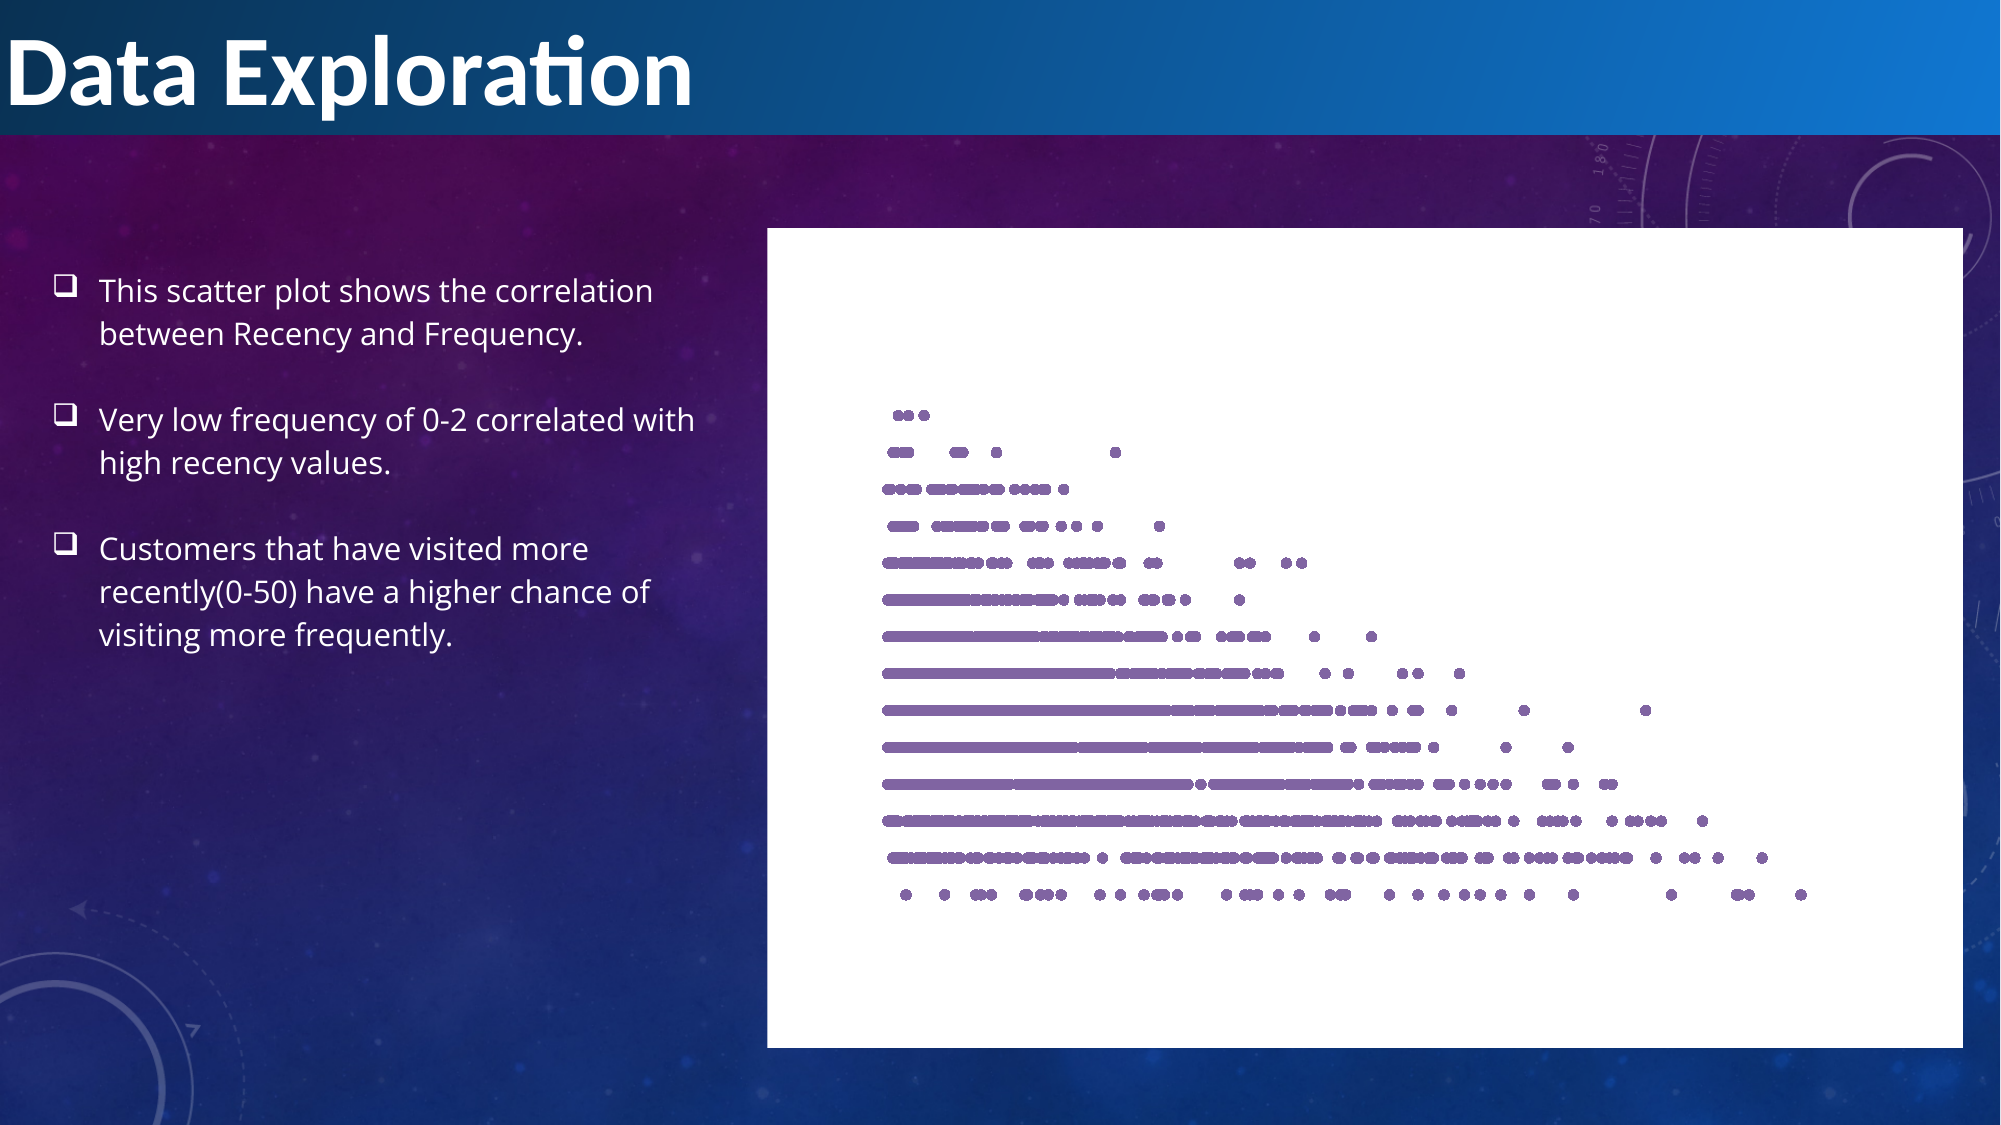

Data Exploration

### Chart: Recency against Frequency

| Category | Count of product_id |
|---|---|
This scatter plot shows the correlation between Recency and Frequency.

Very low frequency of 0-2 correlated with high recency values.

Customers that have visited more recently(0-50) have a higher chance of visiting more frequently.